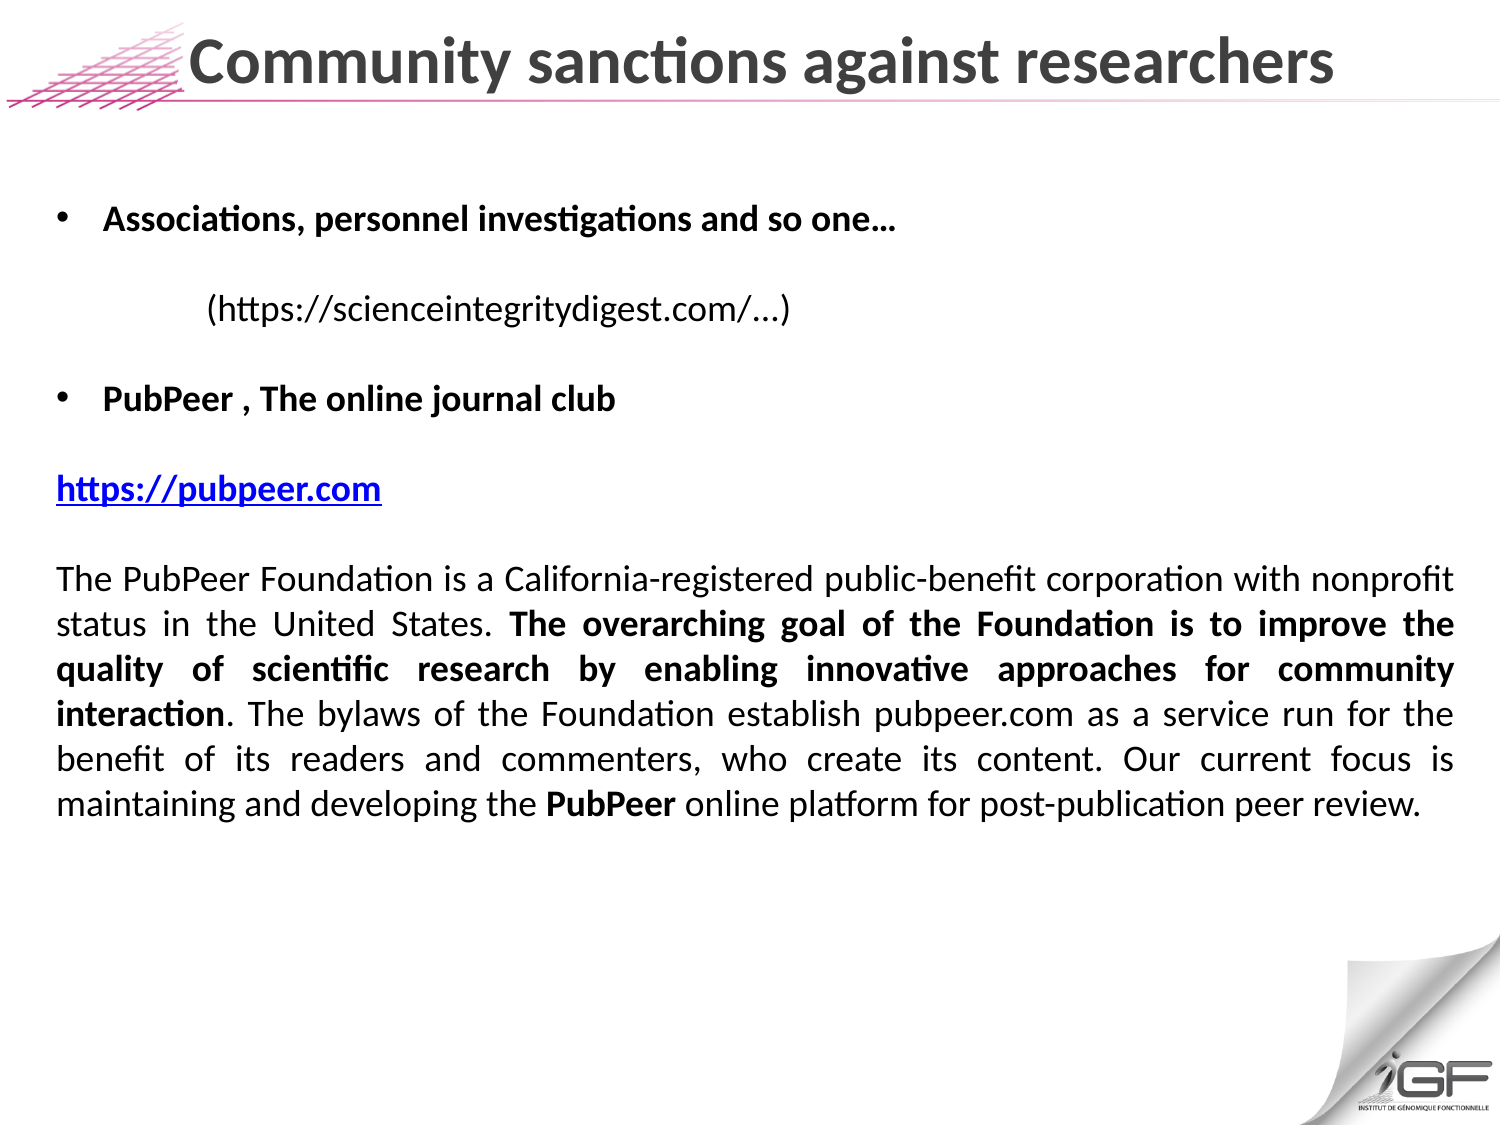

# Community sanctions against researchers
Associations, personnel investigations and so one…

	(https://scienceintegritydigest.com/...)

PubPeer , The online journal club

https://pubpeer.com

The PubPeer Foundation is a California-registered public-benefit corporation with nonprofit status in the United States. The overarching goal of the Foundation is to improve the quality of scientific research by enabling innovative approaches for community interaction. The bylaws of the Foundation establish pubpeer.com as a service run for the benefit of its readers and commenters, who create its content. Our current focus is maintaining and developing the PubPeer online platform for post-publication peer review.